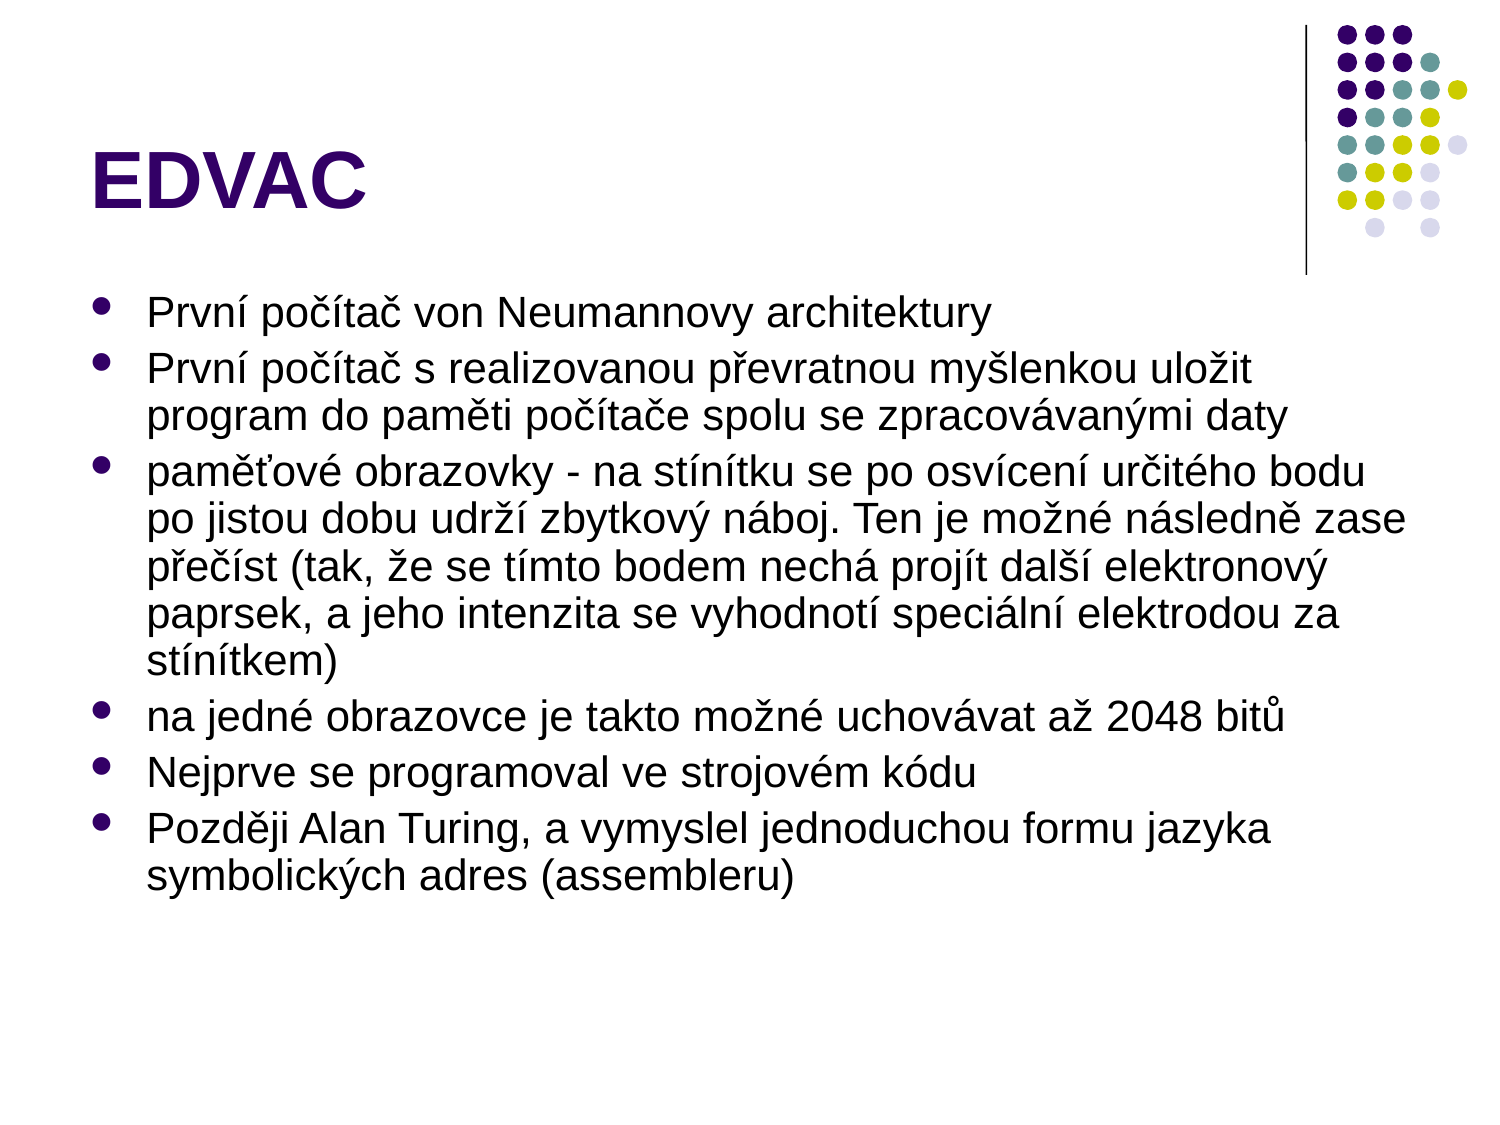

# EDVAC
První počítač von Neumannovy architektury
První počítač s realizovanou převratnou myšlenkou uložit program do paměti počítače spolu se zpracovávanými daty
paměťové obrazovky - na stínítku se po osvícení určitého bodu po jistou dobu udrží zbytkový náboj. Ten je možné následně zase přečíst (tak, že se tímto bodem nechá projít další elektronový paprsek, a jeho intenzita se vyhodnotí speciální elektrodou za stínítkem)
na jedné obrazovce je takto možné uchovávat až 2048 bitů
Nejprve se programoval ve strojovém kódu
Později Alan Turing, a vymyslel jednoduchou formu jazyka symbolických adres (assembleru)